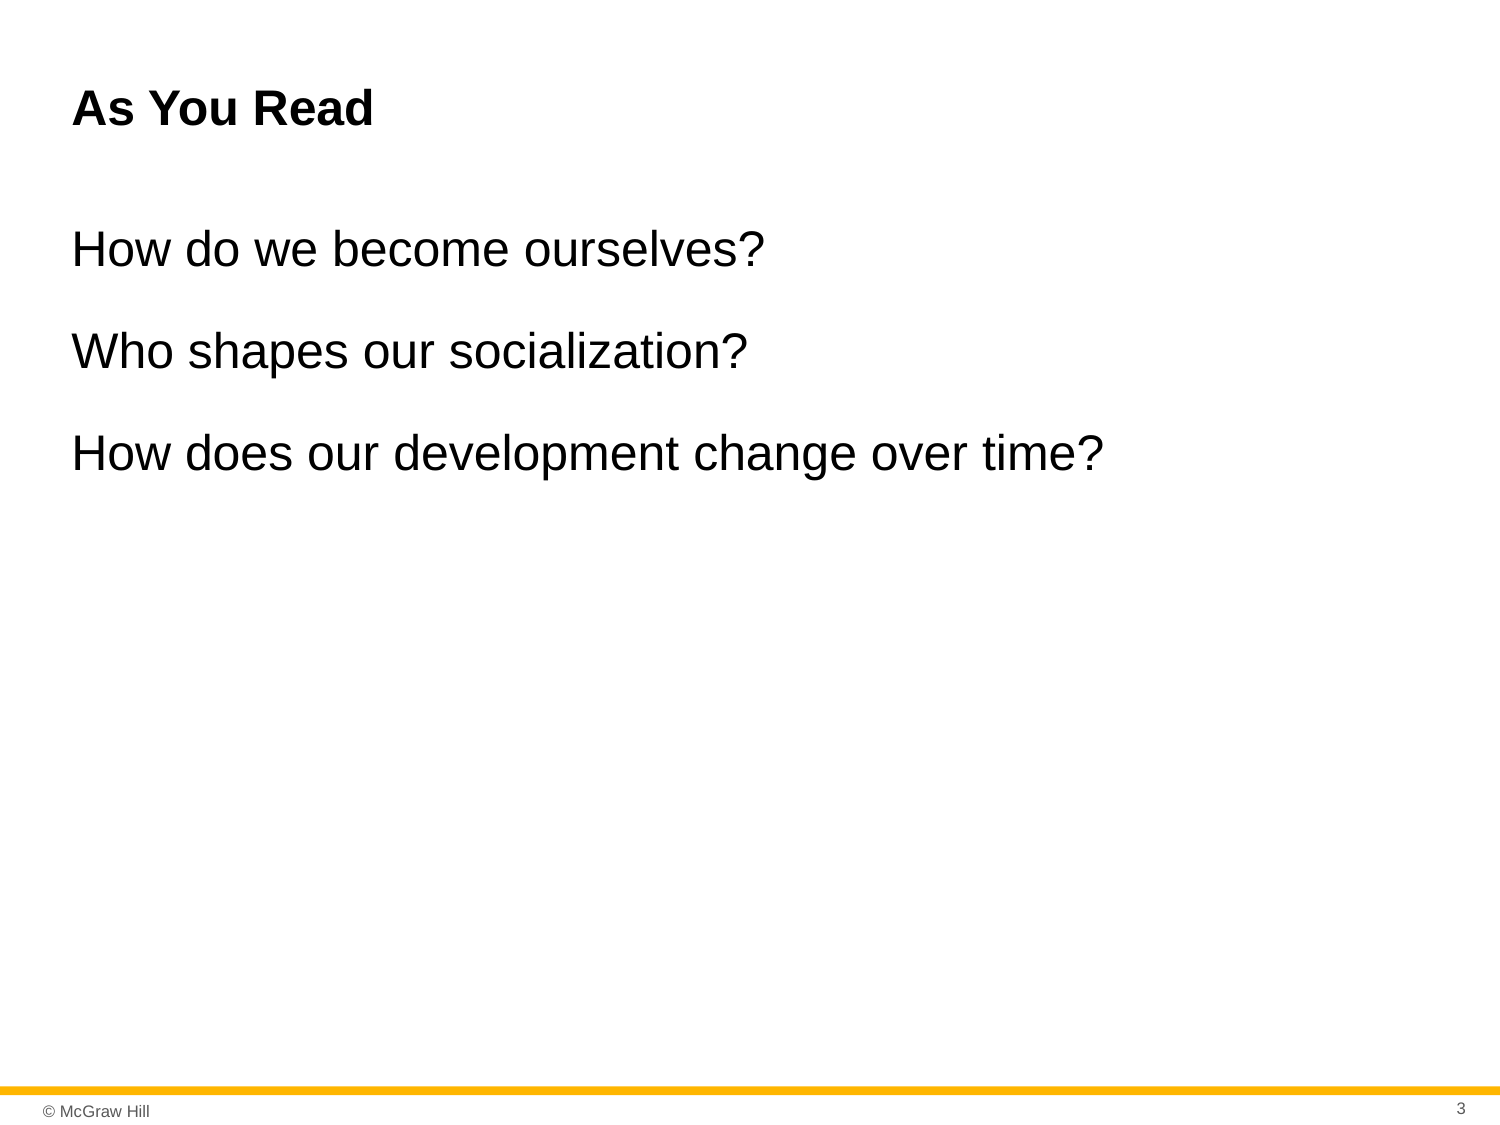

# As You Read
How do we become ourselves?
Who shapes our socialization?
How does our development change over time?